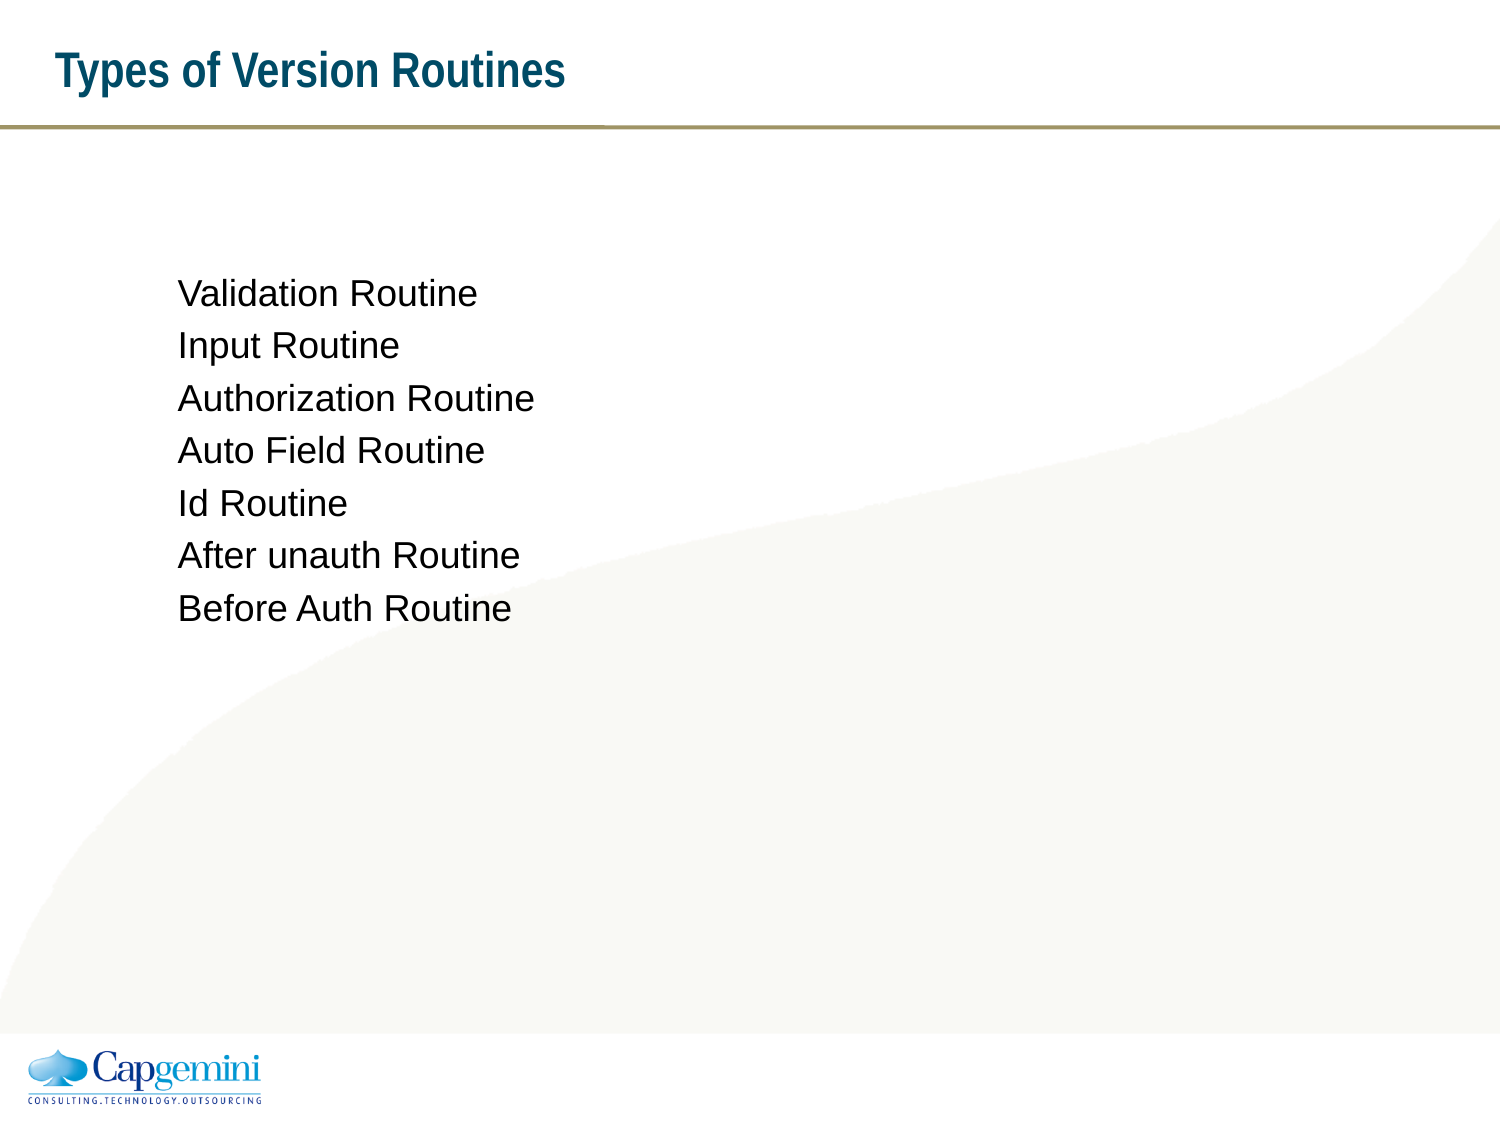

# Types of Version Routines
Validation Routine
Input Routine
Authorization Routine
Auto Field Routine
Id Routine
After unauth Routine
Before Auth Routine